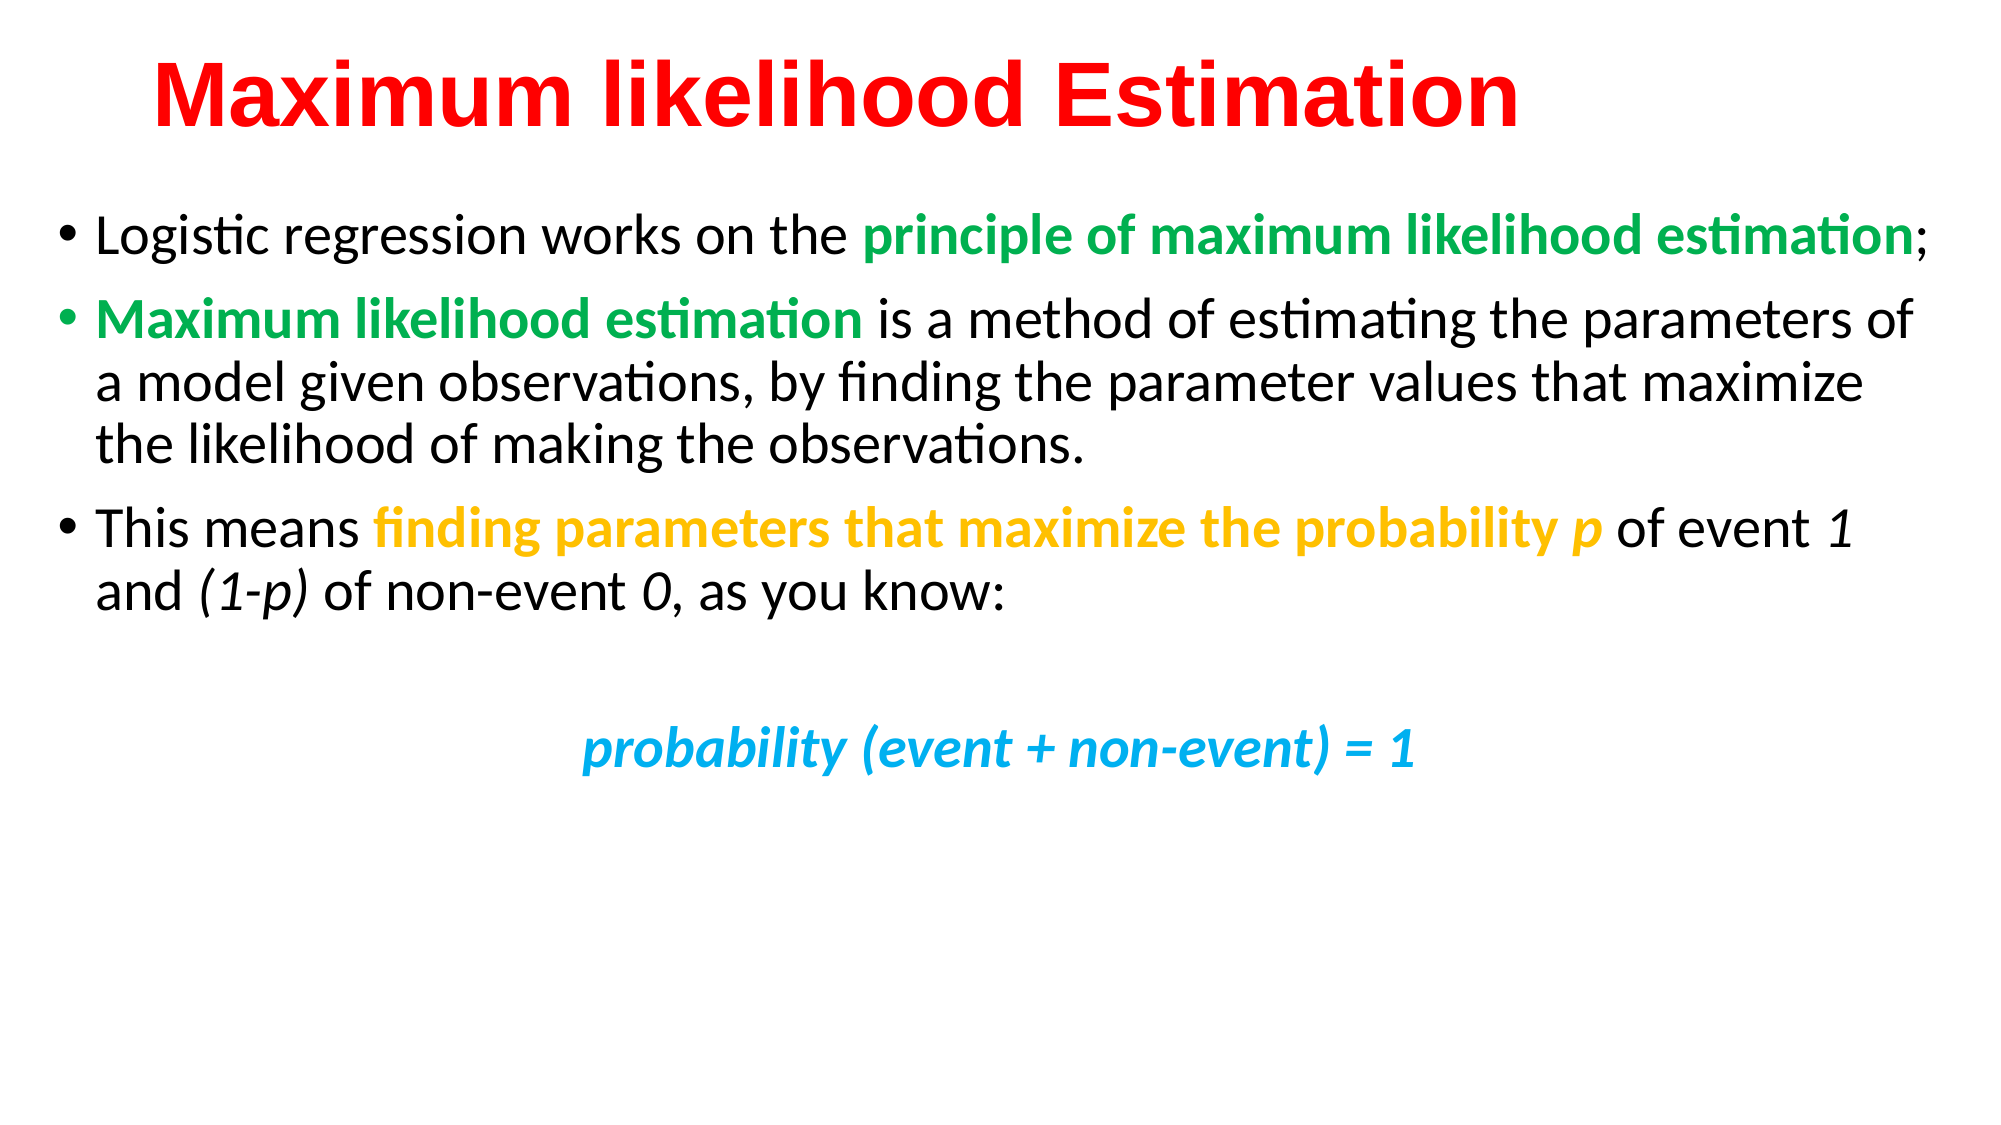

# Maximum likelihood Estimation
Logistic regression works on the principle of maximum likelihood estimation;
Maximum likelihood estimation is a method of estimating the parameters of a model given observations, by finding the parameter values that maximize the likelihood of making the observations.
This means finding parameters that maximize the probability p of event 1 and (1-p) of non-event 0, as you know:

probability (event + non-event) = 1